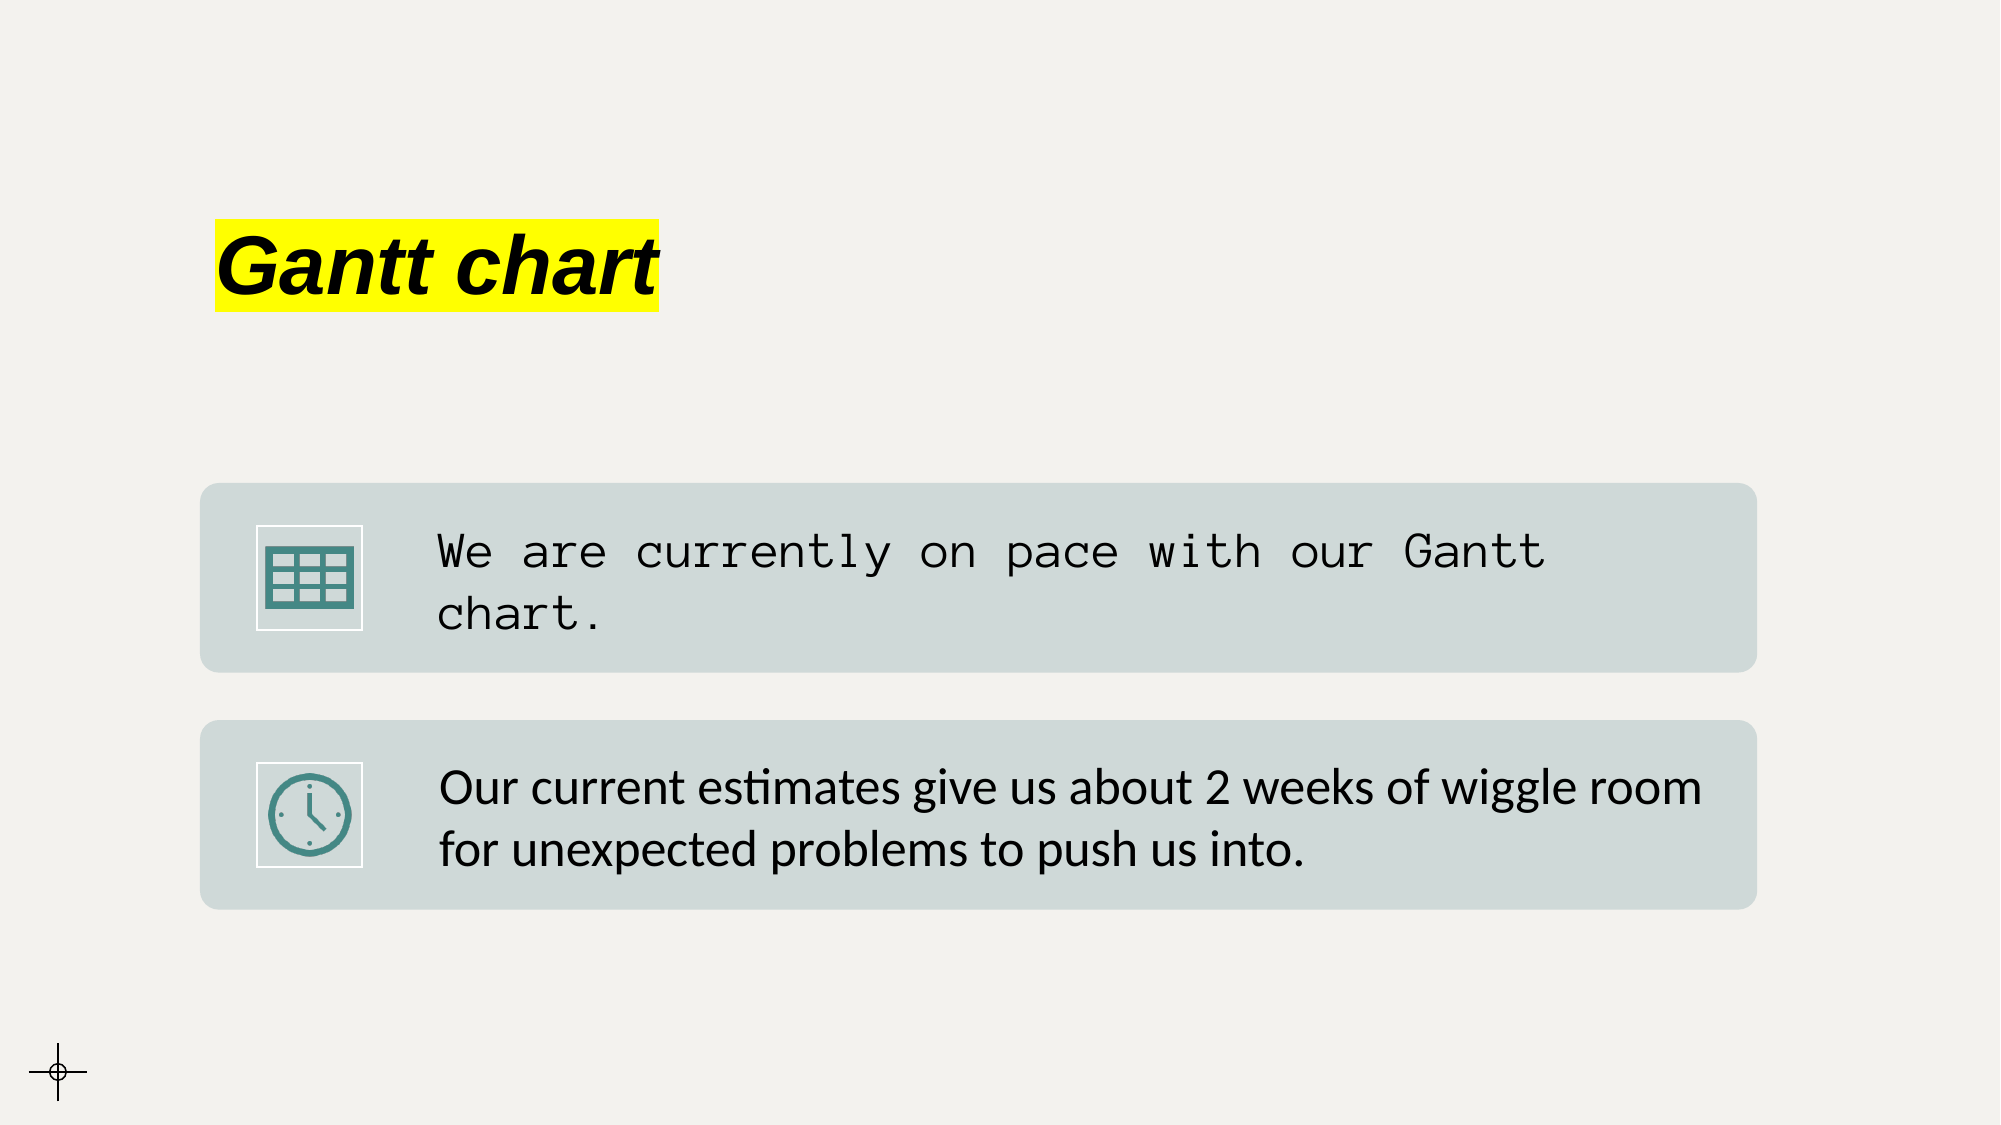

# Gantt chart
We are currently on pace with our Gantt chart.
Our current estimates give us about 2 weeks of wiggle room for unexpected problems to push us into.